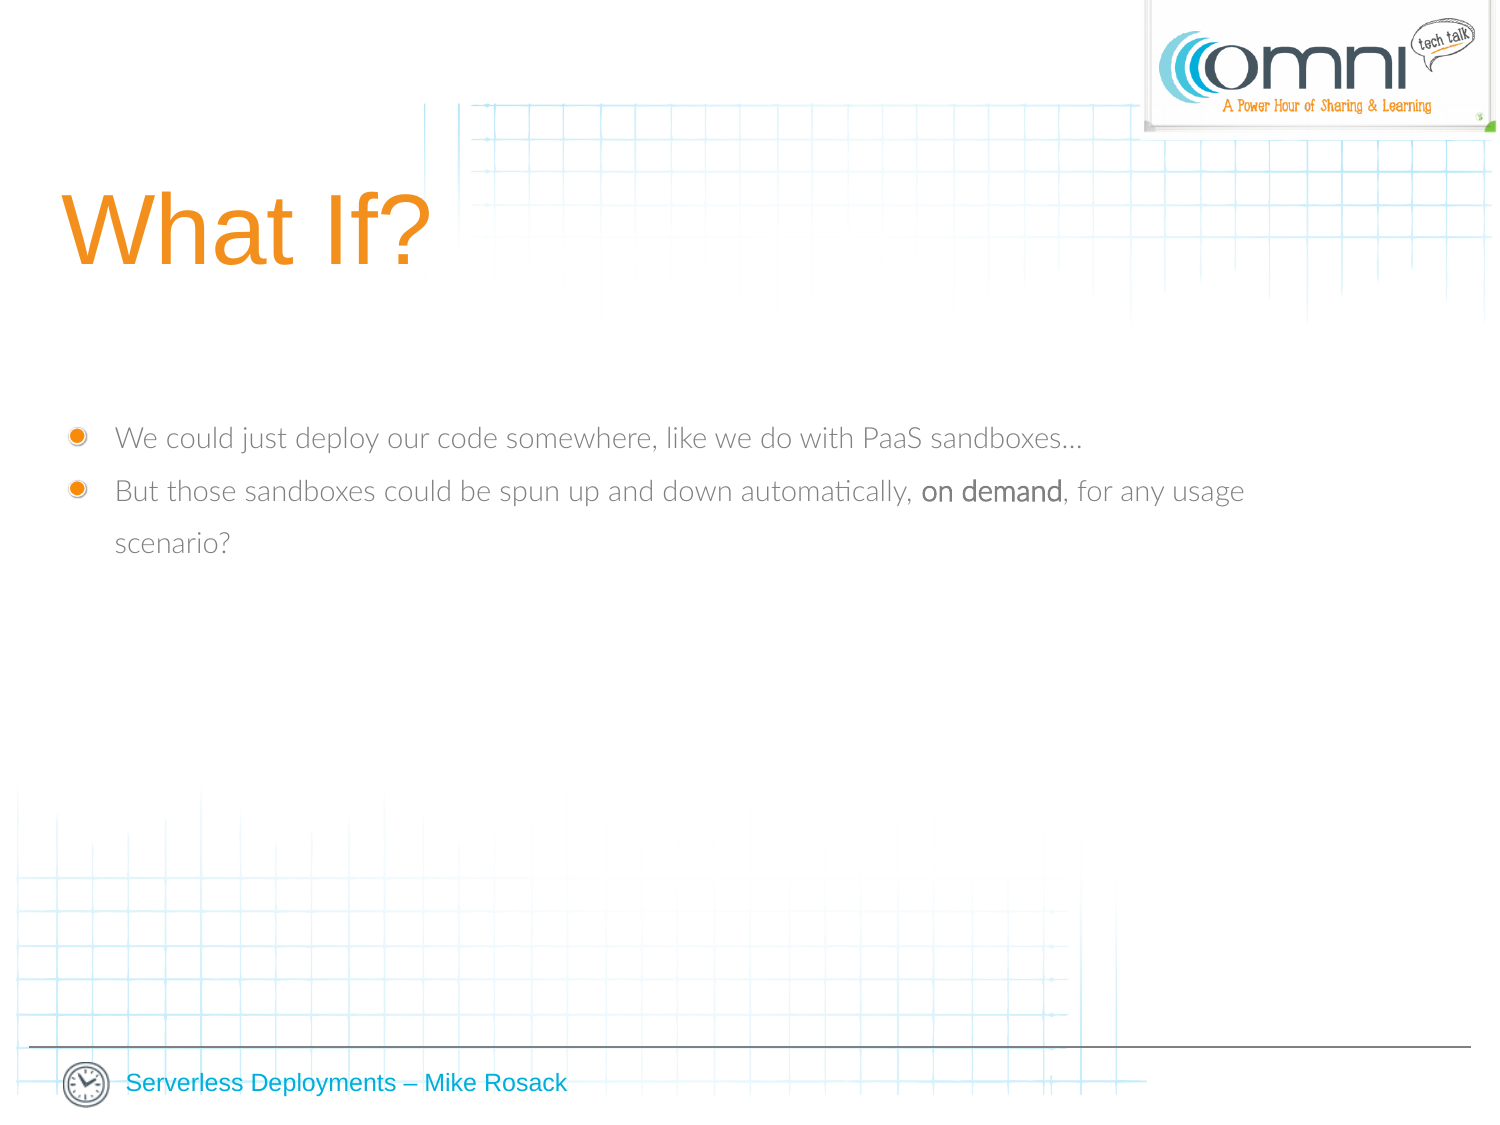

What If?
We could just deploy our code somewhere, like we do with PaaS sandboxes…
But those sandboxes could be spun up and down automatically, on demand, for any usage scenario?
6